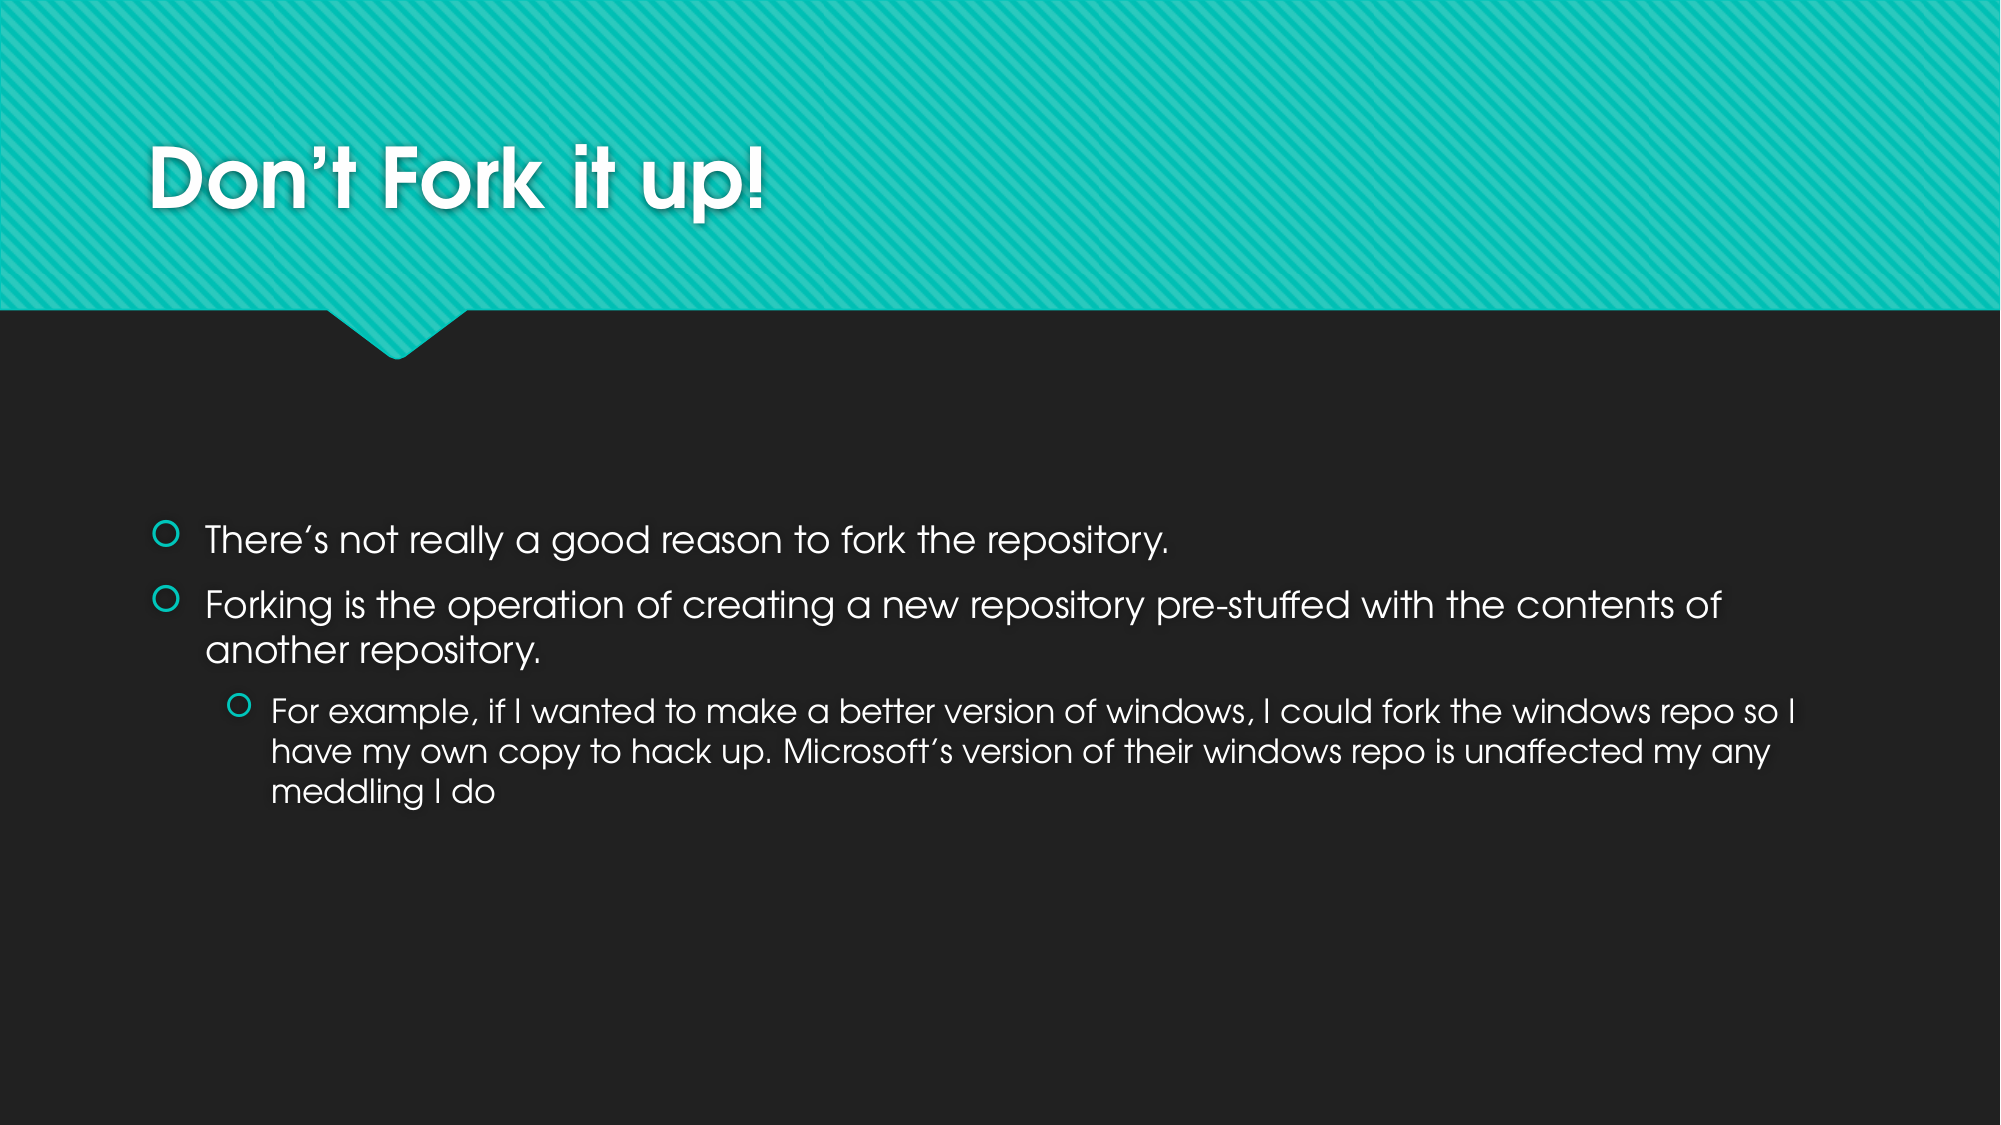

# Don’t Fork it up!
There’s not really a good reason to fork the repository.
Forking is the operation of creating a new repository pre-stuffed with the contents of another repository.
For example, if I wanted to make a better version of windows, I could fork the windows repo so I have my own copy to hack up. Microsoft’s version of their windows repo is unaffected my any meddling I do